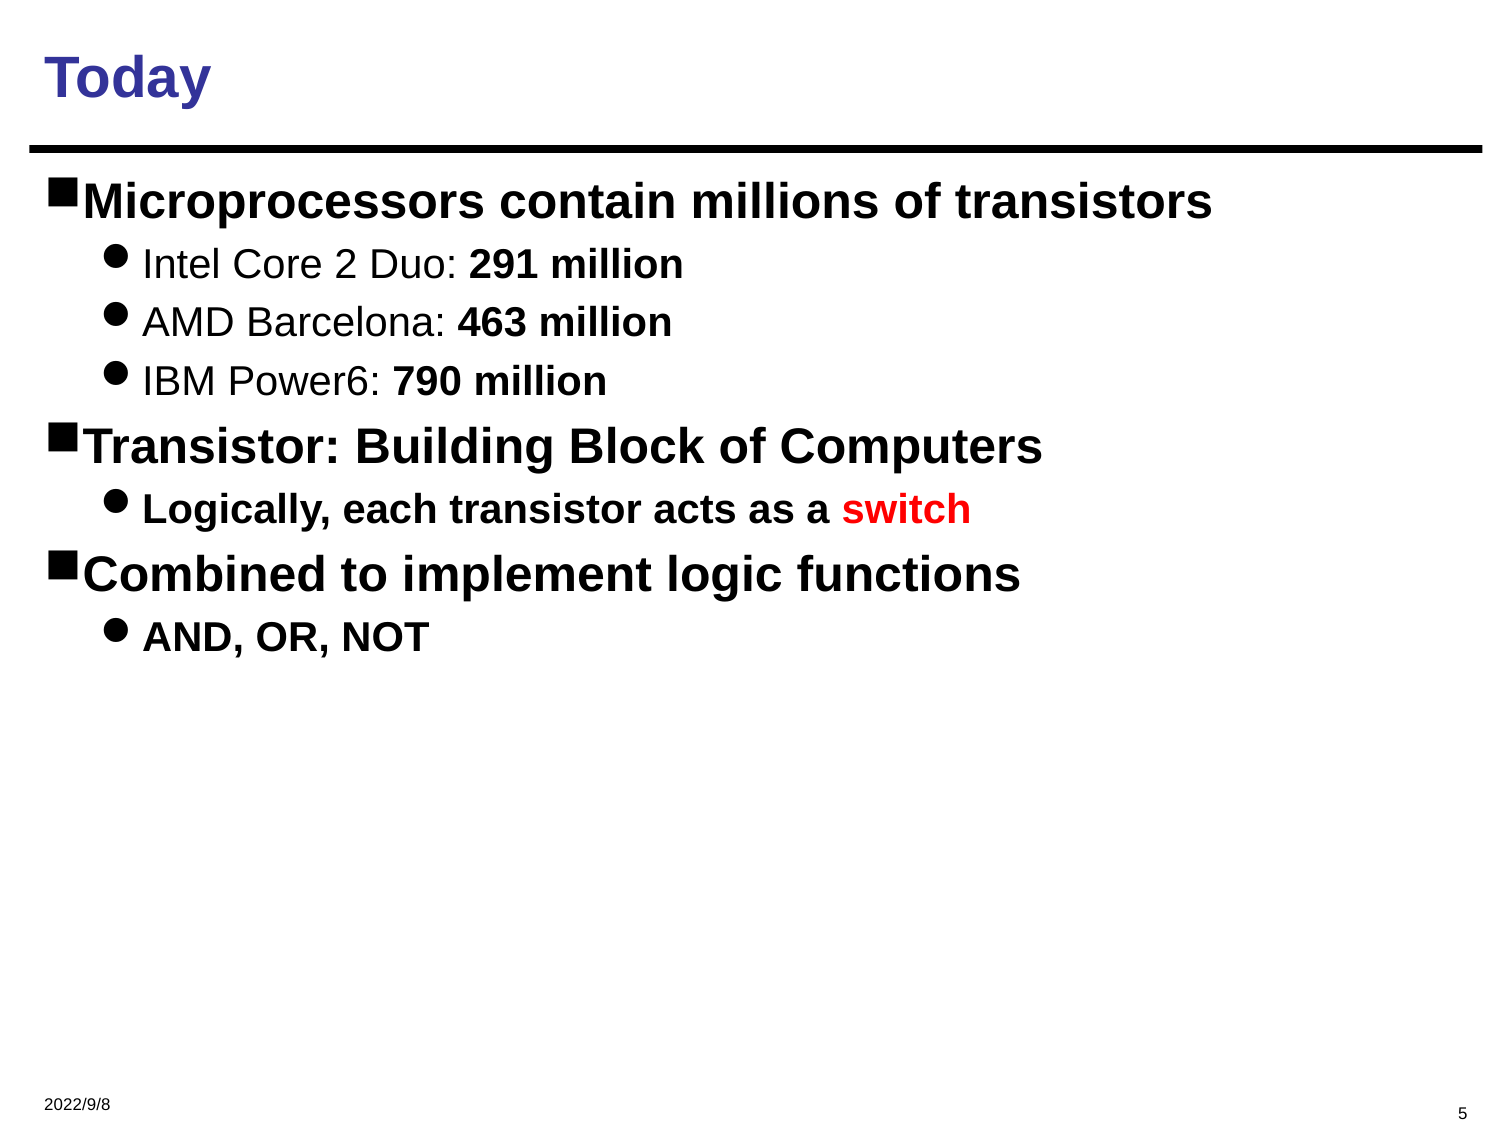

Today
Microprocessors contain millions of transistors
Intel Core 2 Duo: 291 million
AMD Barcelona: 463 million
IBM Power6: 790 million
Transistor: Building Block of Computers
Logically, each transistor acts as a switch
Combined to implement logic functions
AND, OR, NOT
2022/9/8
5